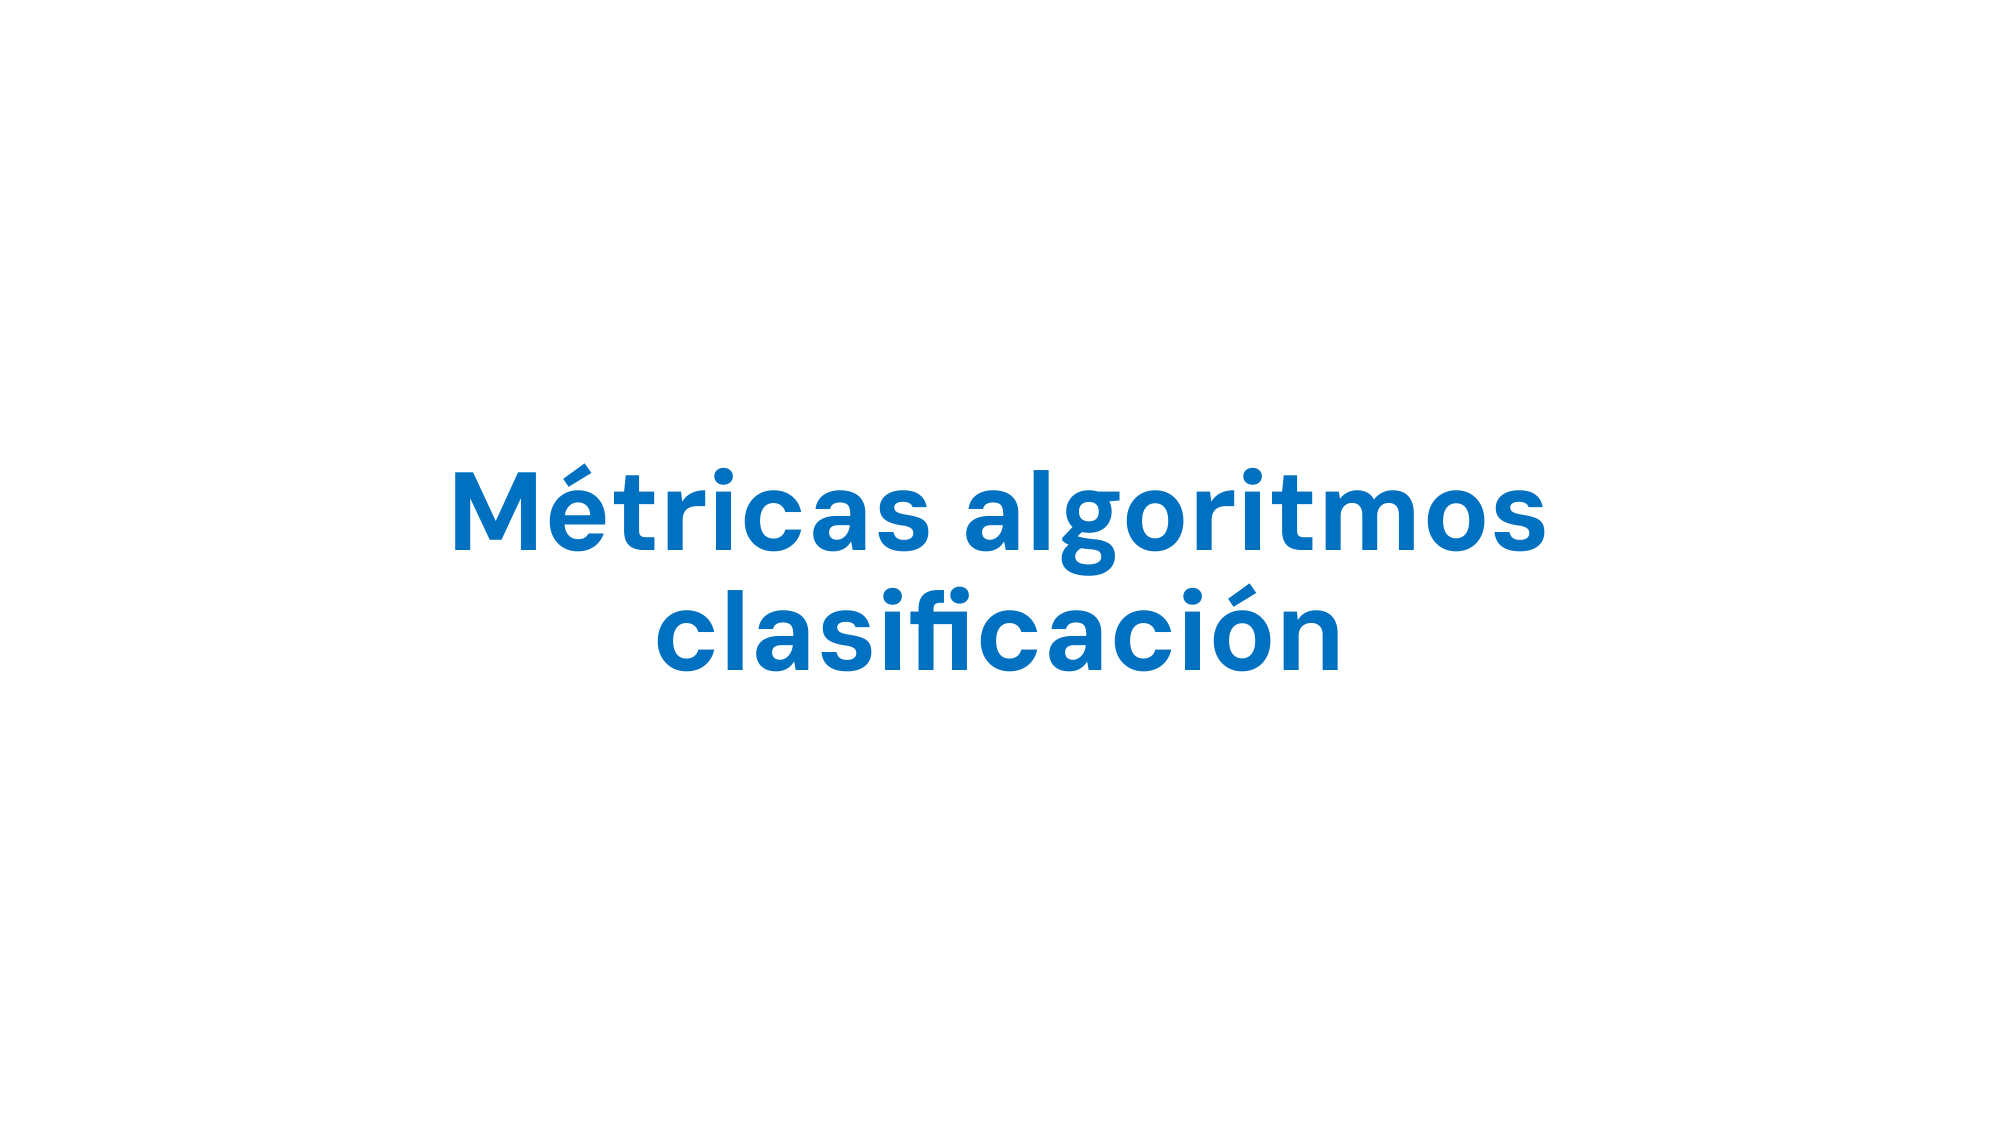

Clase 23. DATA SCIENCE
Métricas algoritmos clasificación